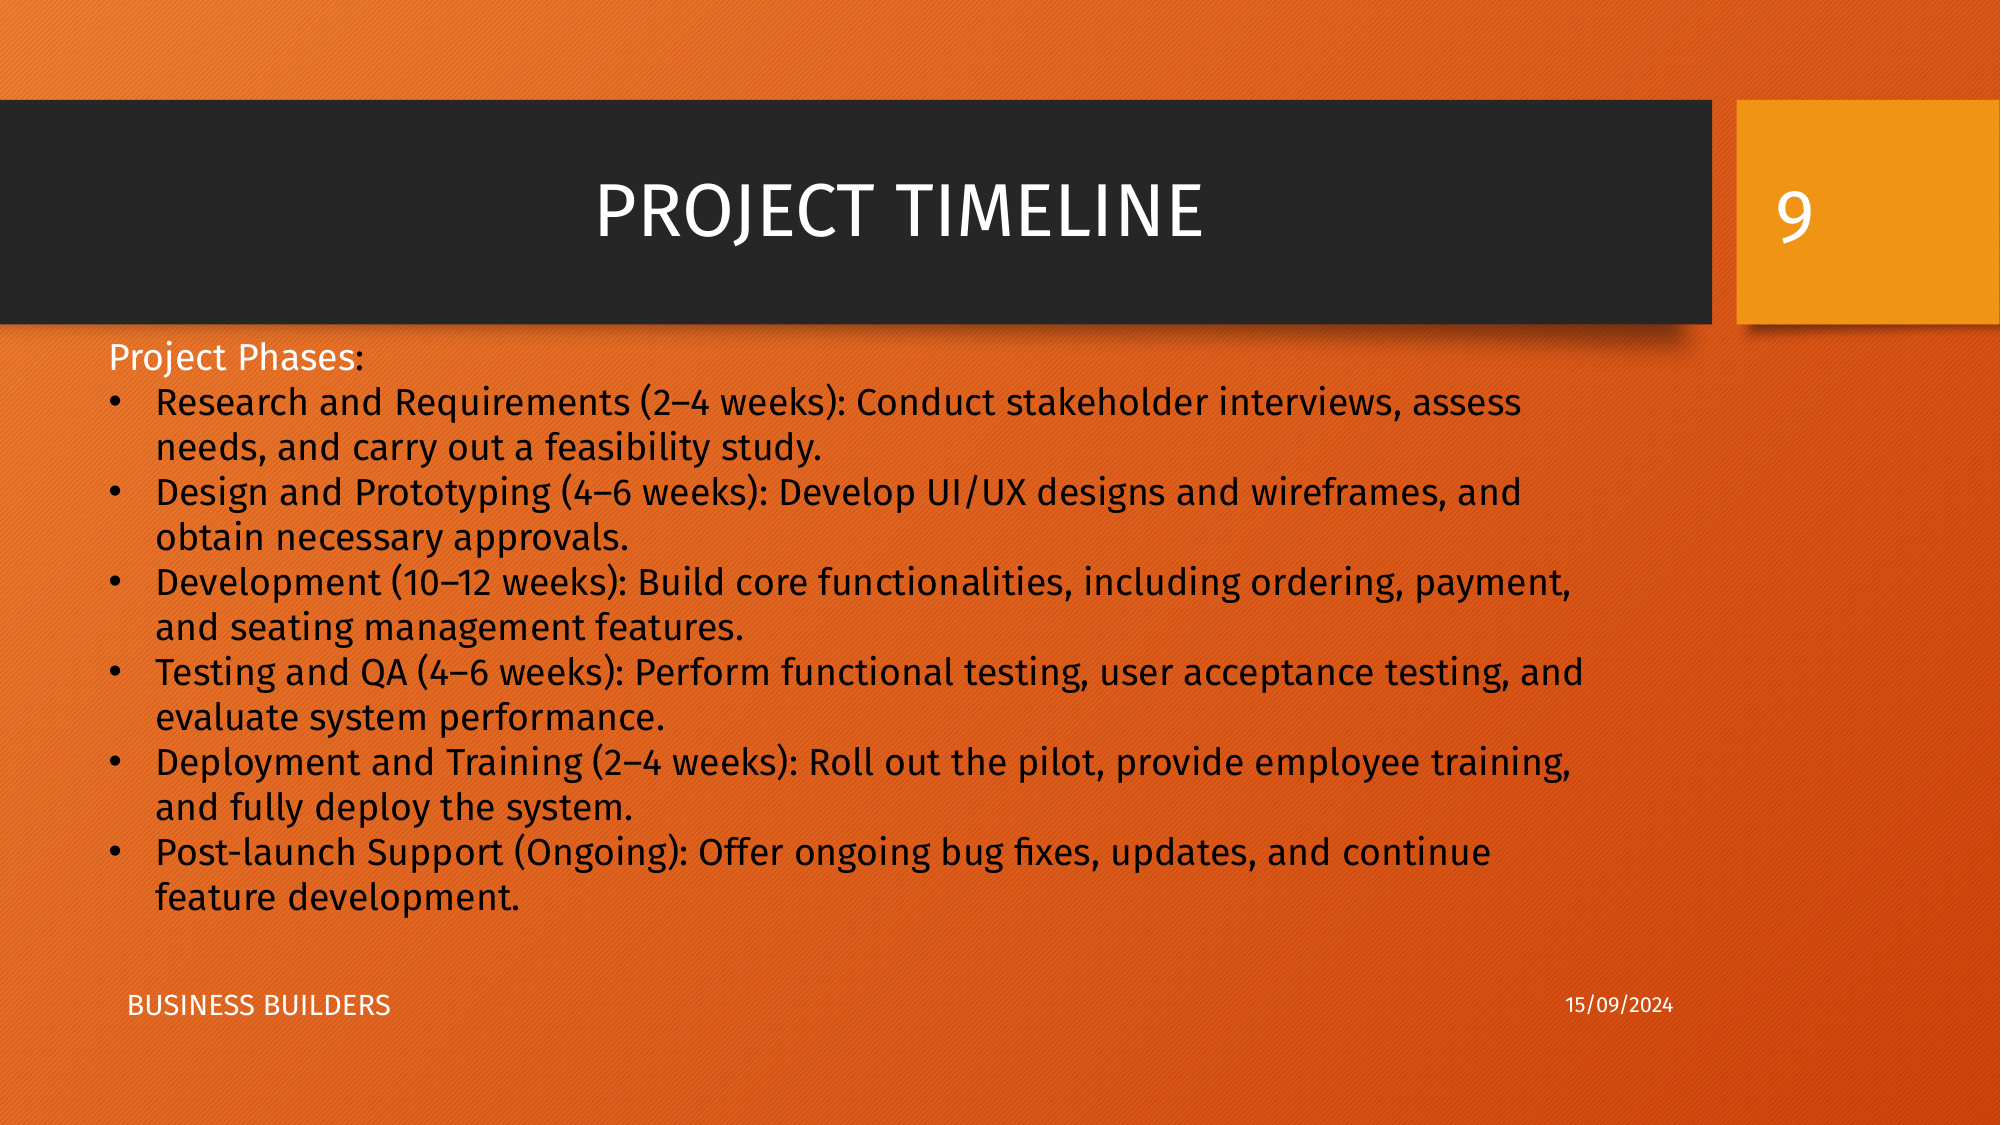

9
# PROJECT TIMELINE
Project Phases:
Research and Requirements (2–4 weeks): Conduct stakeholder interviews, assess needs, and carry out a feasibility study.
Design and Prototyping (4–6 weeks): Develop UI/UX designs and wireframes, and obtain necessary approvals.
Development (10–12 weeks): Build core functionalities, including ordering, payment, and seating management features.
Testing and QA (4–6 weeks): Perform functional testing, user acceptance testing, and evaluate system performance.
Deployment and Training (2–4 weeks): Roll out the pilot, provide employee training, and fully deploy the system.
Post-launch Support (Ongoing): Offer ongoing bug fixes, updates, and continue feature development.
15/09/2024
BUSINESS BUILDERS